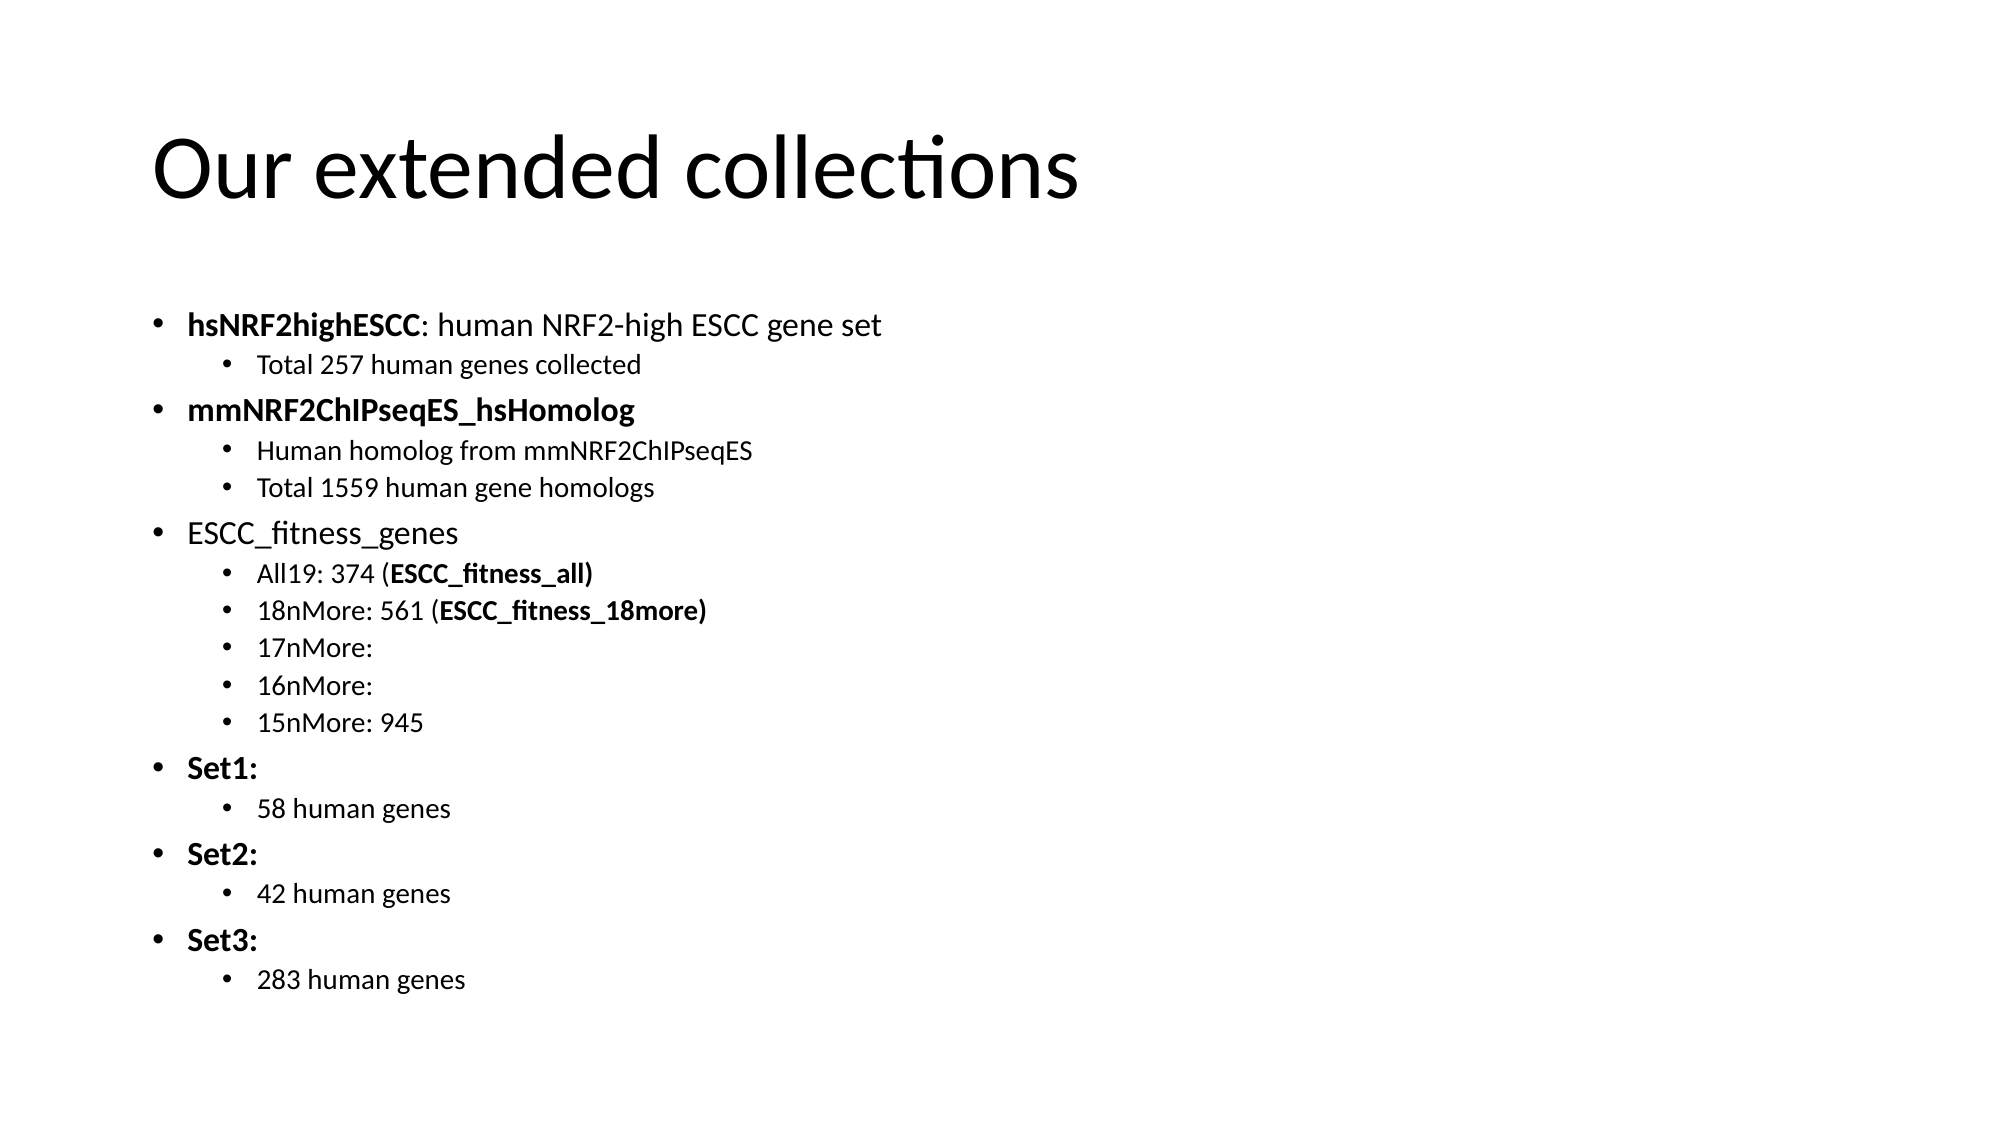

# Our extended collections
hsNRF2highESCC: human NRF2-high ESCC gene set
Total 257 human genes collected
mmNRF2ChIPseqES_hsHomolog
Human homolog from mmNRF2ChIPseqES
Total 1559 human gene homologs
ESCC_fitness_genes
All19: 374 (ESCC_fitness_all)
18nMore: 561 (ESCC_fitness_18more)
17nMore:
16nMore:
15nMore: 945
Set1:
58 human genes
Set2:
42 human genes
Set3:
283 human genes